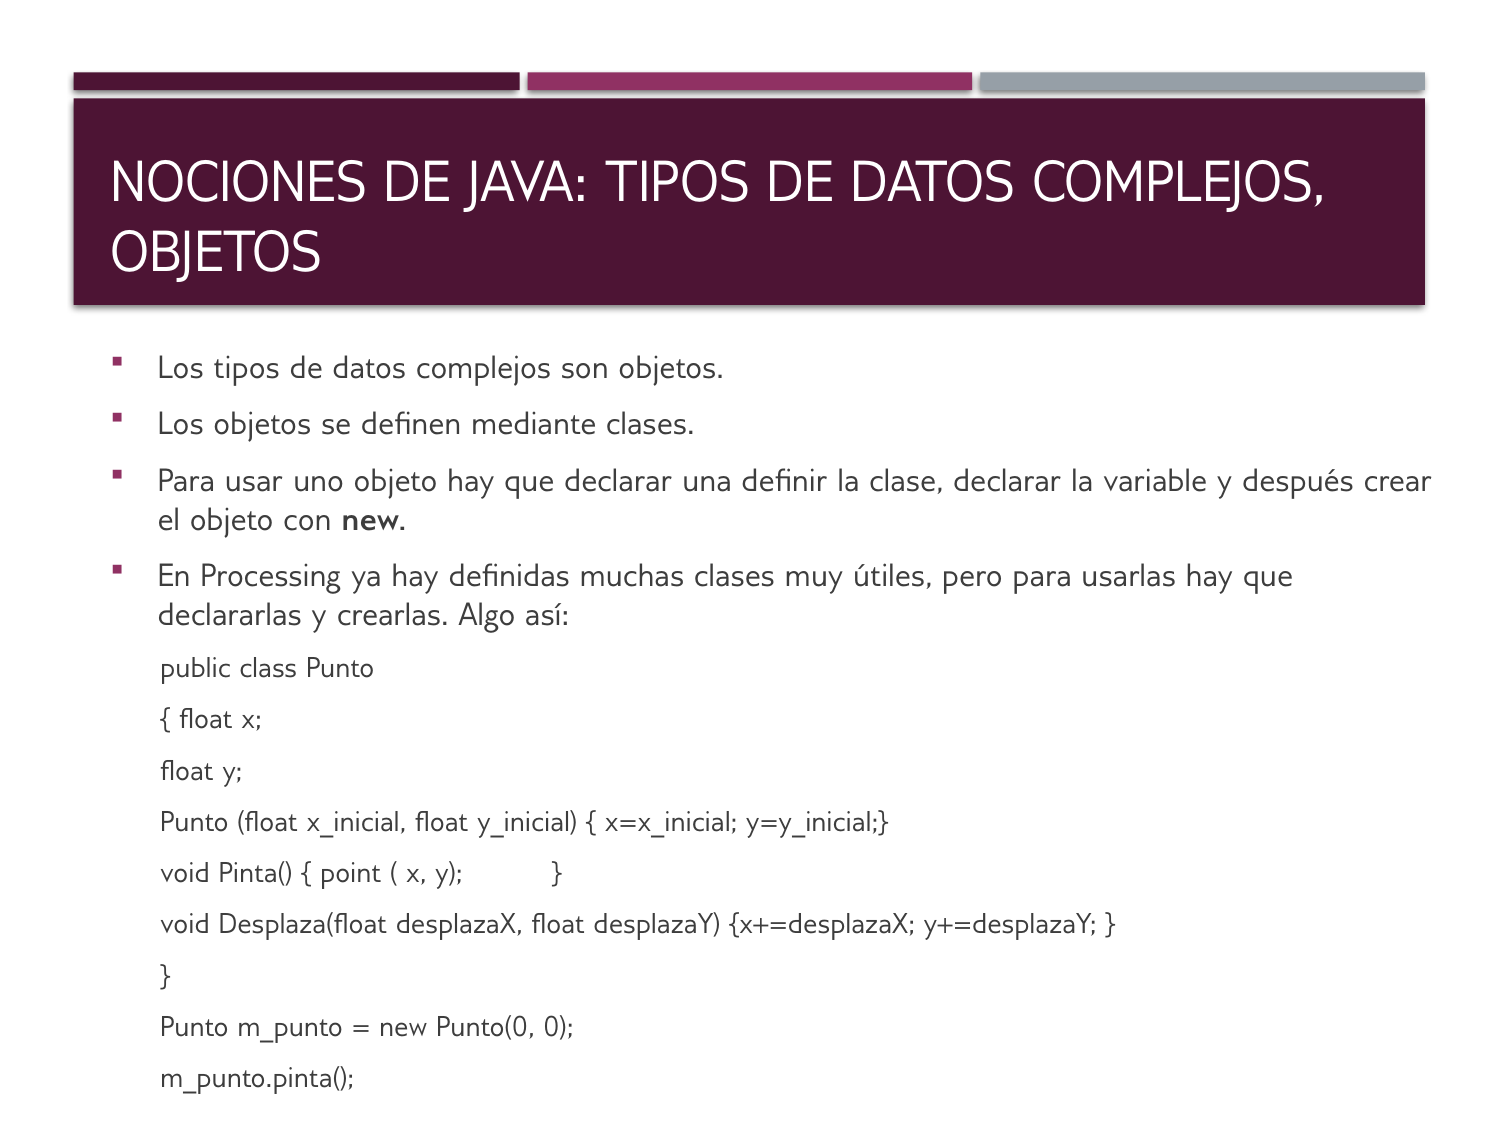

# Nociones de java: TIPOS DE DATOS COMPLEJOS, objetos
Los tipos de datos complejos son objetos.
Los objetos se definen mediante clases.
Para usar uno objeto hay que declarar una definir la clase, declarar la variable y después crear el objeto con new.
En Processing ya hay definidas muchas clases muy útiles, pero para usarlas hay que declararlas y crearlas. Algo así:
public class Punto
{ float x;
float y;
Punto (float x_inicial, float y_inicial) { x=x_inicial; y=y_inicial;}
void Pinta() { point ( x, y);	}
void Desplaza(float desplazaX, float desplazaY) {x+=desplazaX; y+=desplazaY; }
}
Punto m_punto = new Punto(0, 0);
m_punto.pinta();